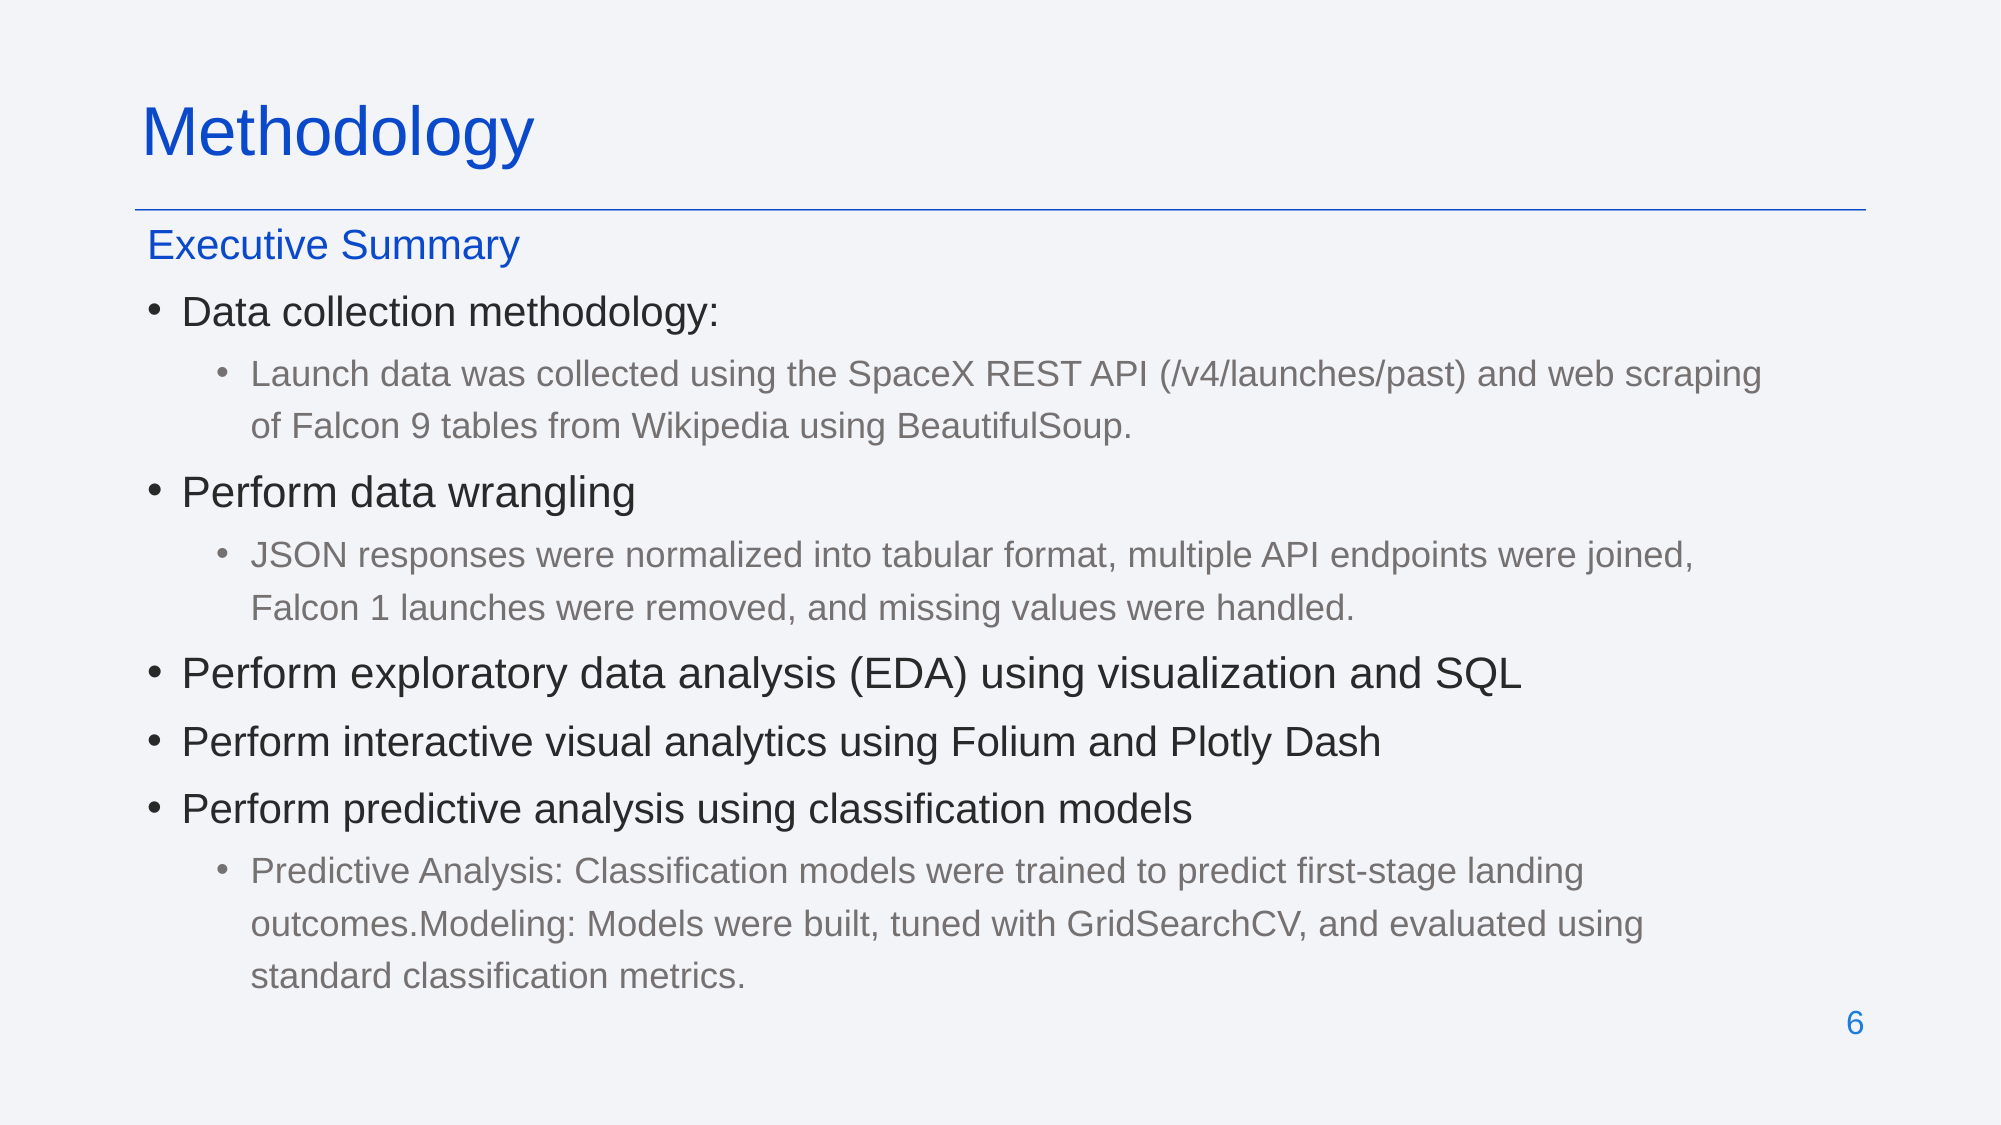

Methodology
Executive Summary
Data collection methodology:
Launch data was collected using the SpaceX REST API (/v4/launches/past) and web scraping of Falcon 9 tables from Wikipedia using BeautifulSoup.
Perform data wrangling
JSON responses were normalized into tabular format, multiple API endpoints were joined, Falcon 1 launches were removed, and missing values were handled.
Perform exploratory data analysis (EDA) using visualization and SQL
Perform interactive visual analytics using Folium and Plotly Dash
Perform predictive analysis using classification models
Predictive Analysis: Classification models were trained to predict first-stage landing outcomes.Modeling: Models were built, tuned with GridSearchCV, and evaluated using standard classification metrics.

6